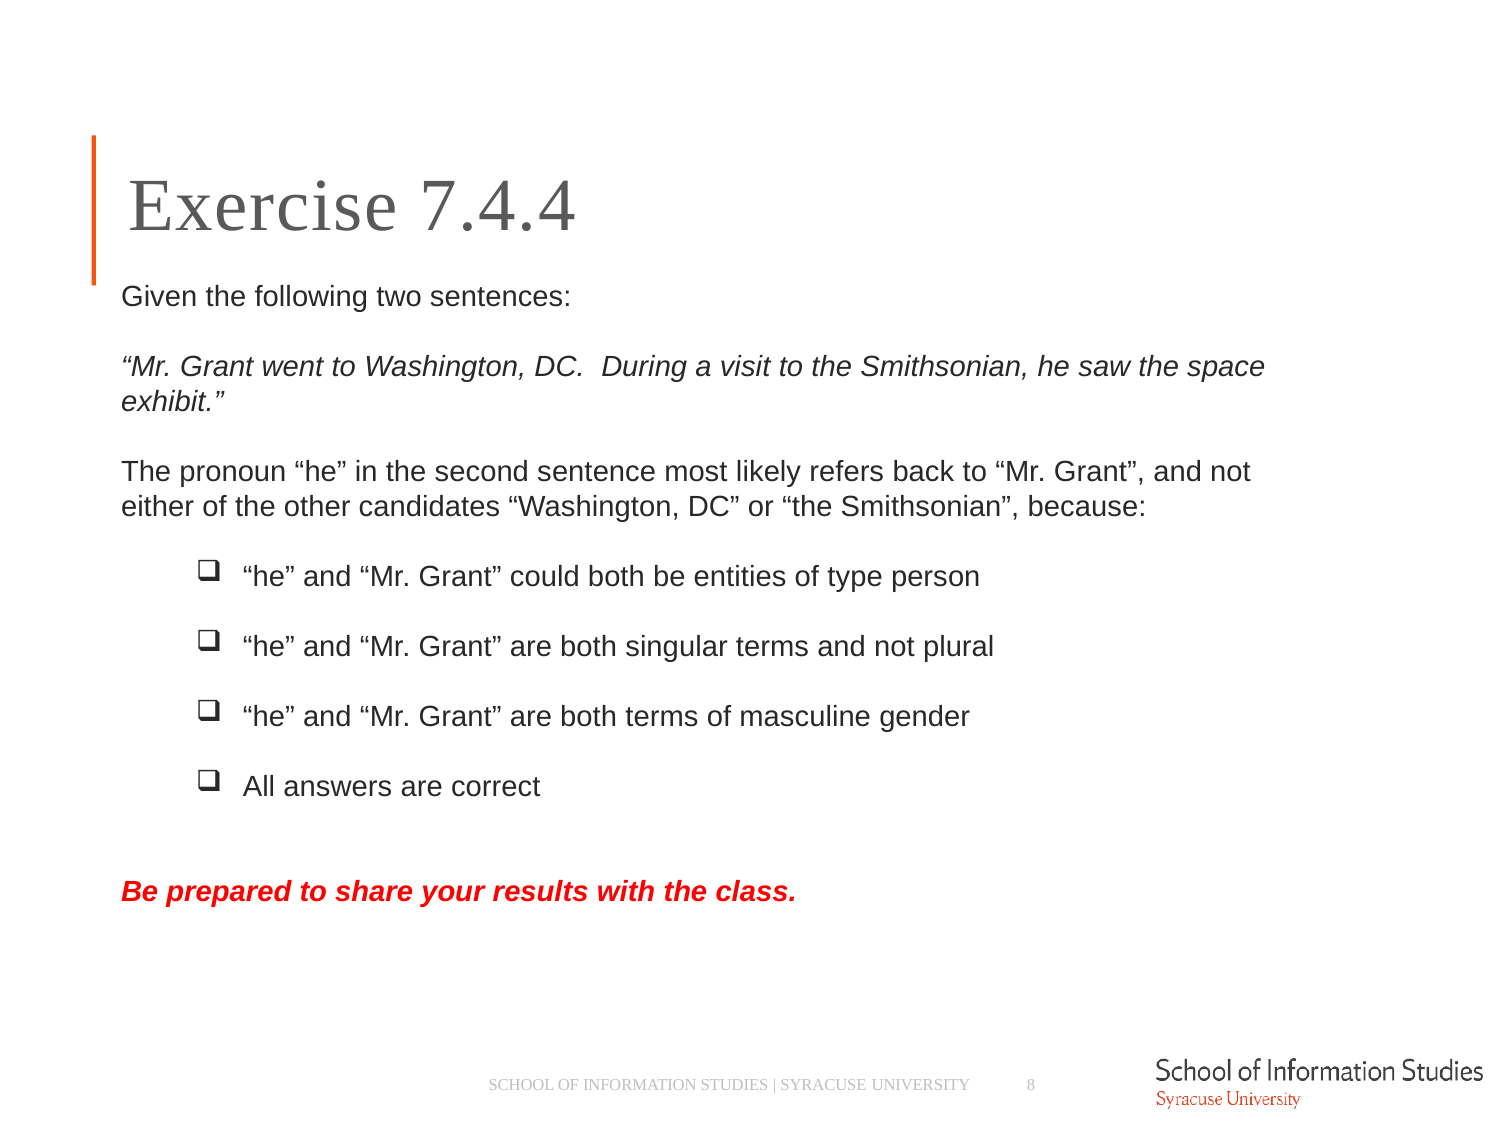

# Exercise 7.4.4
Given the following two sentences:

“Mr. Grant went to Washington, DC.  During a visit to the Smithsonian, he saw the space exhibit.”

The pronoun “he” in the second sentence most likely refers back to “Mr. Grant”, and not either of the other candidates “Washington, DC” or “the Smithsonian”, because:

“he” and “Mr. Grant” could both be entities of type person

“he” and “Mr. Grant” are both singular terms and not plural

“he” and “Mr. Grant” are both terms of masculine gender

All answers are correct

Be prepared to share your results with the class.
SCHOOL OF INFORMATION STUDIES | SYRACUSE UNIVERSITY
8